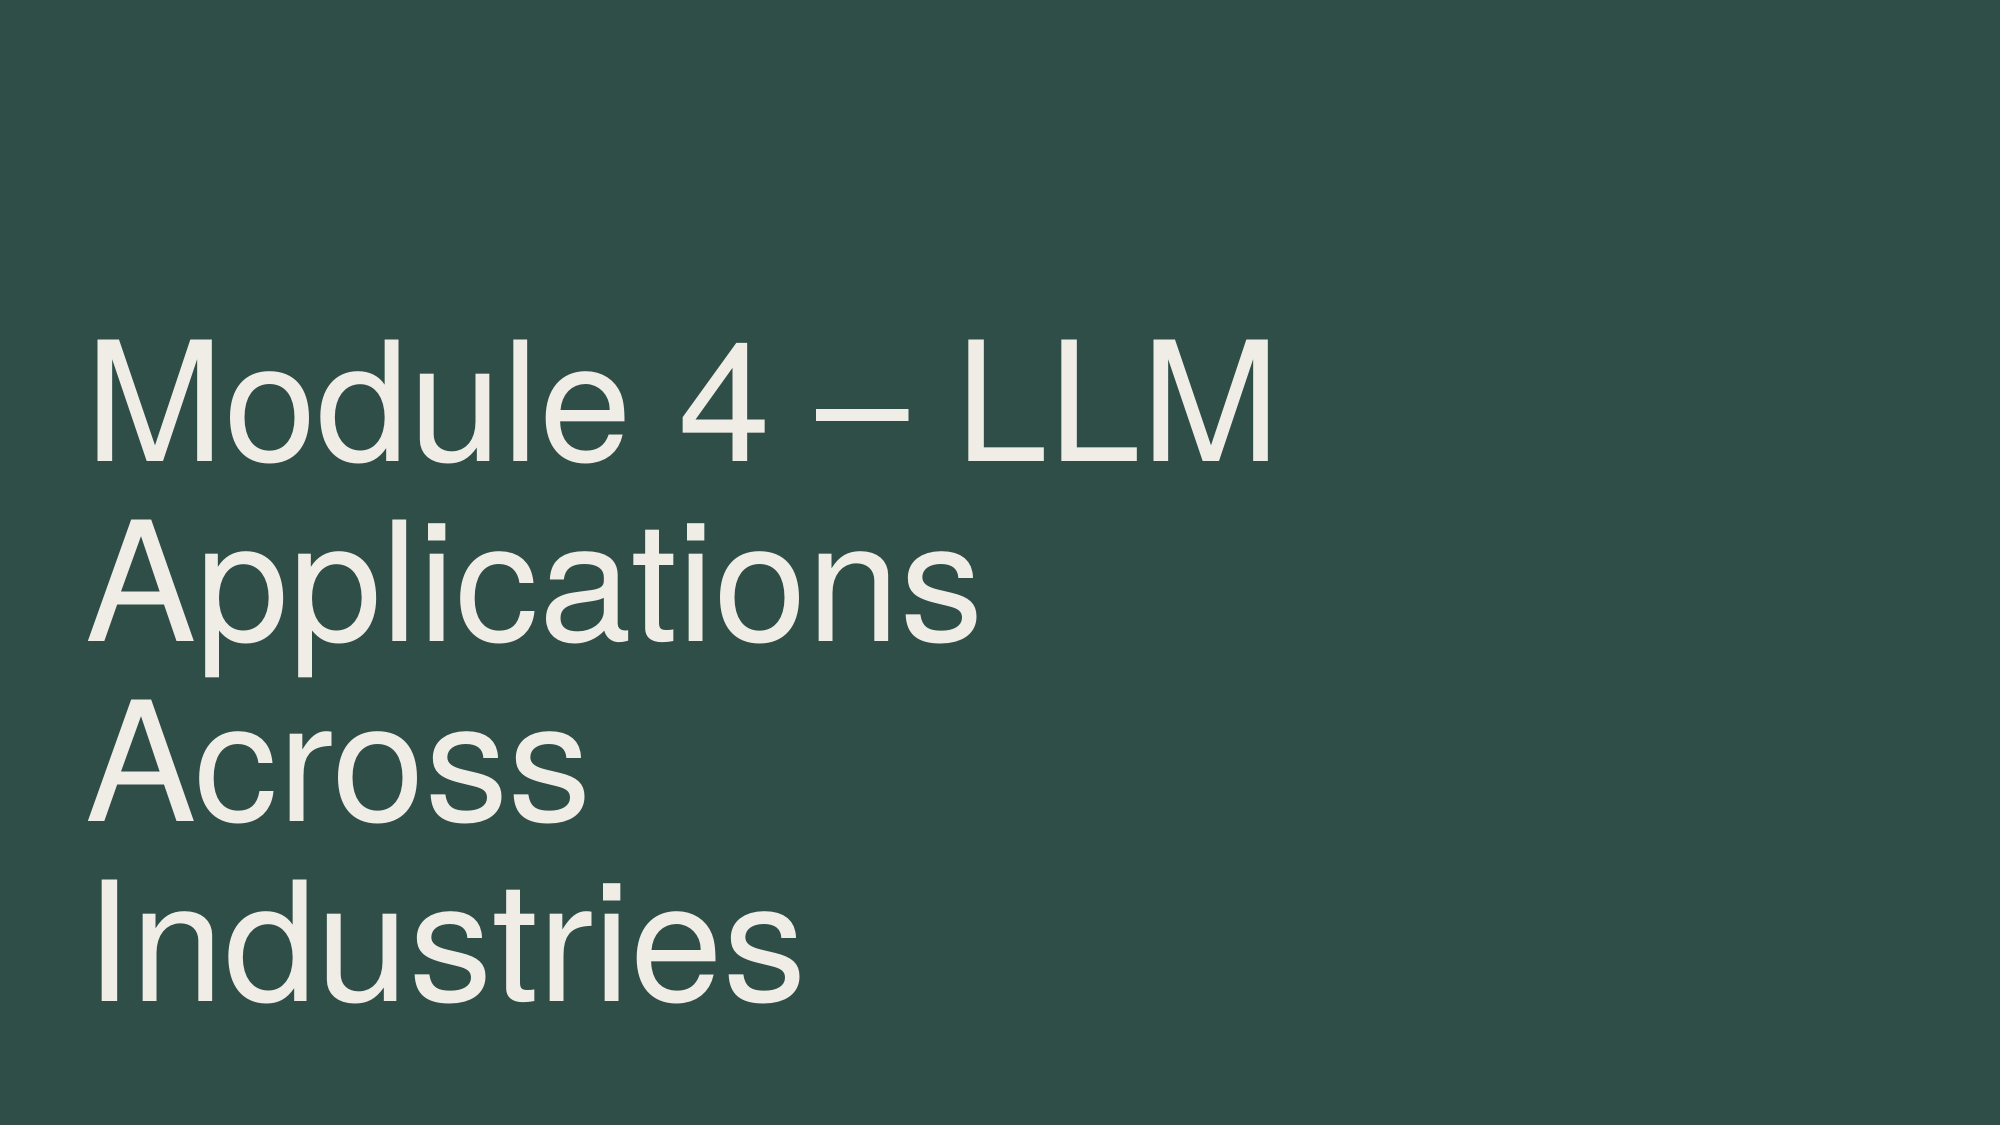

# Module 4 – LLM Applications Across Industries